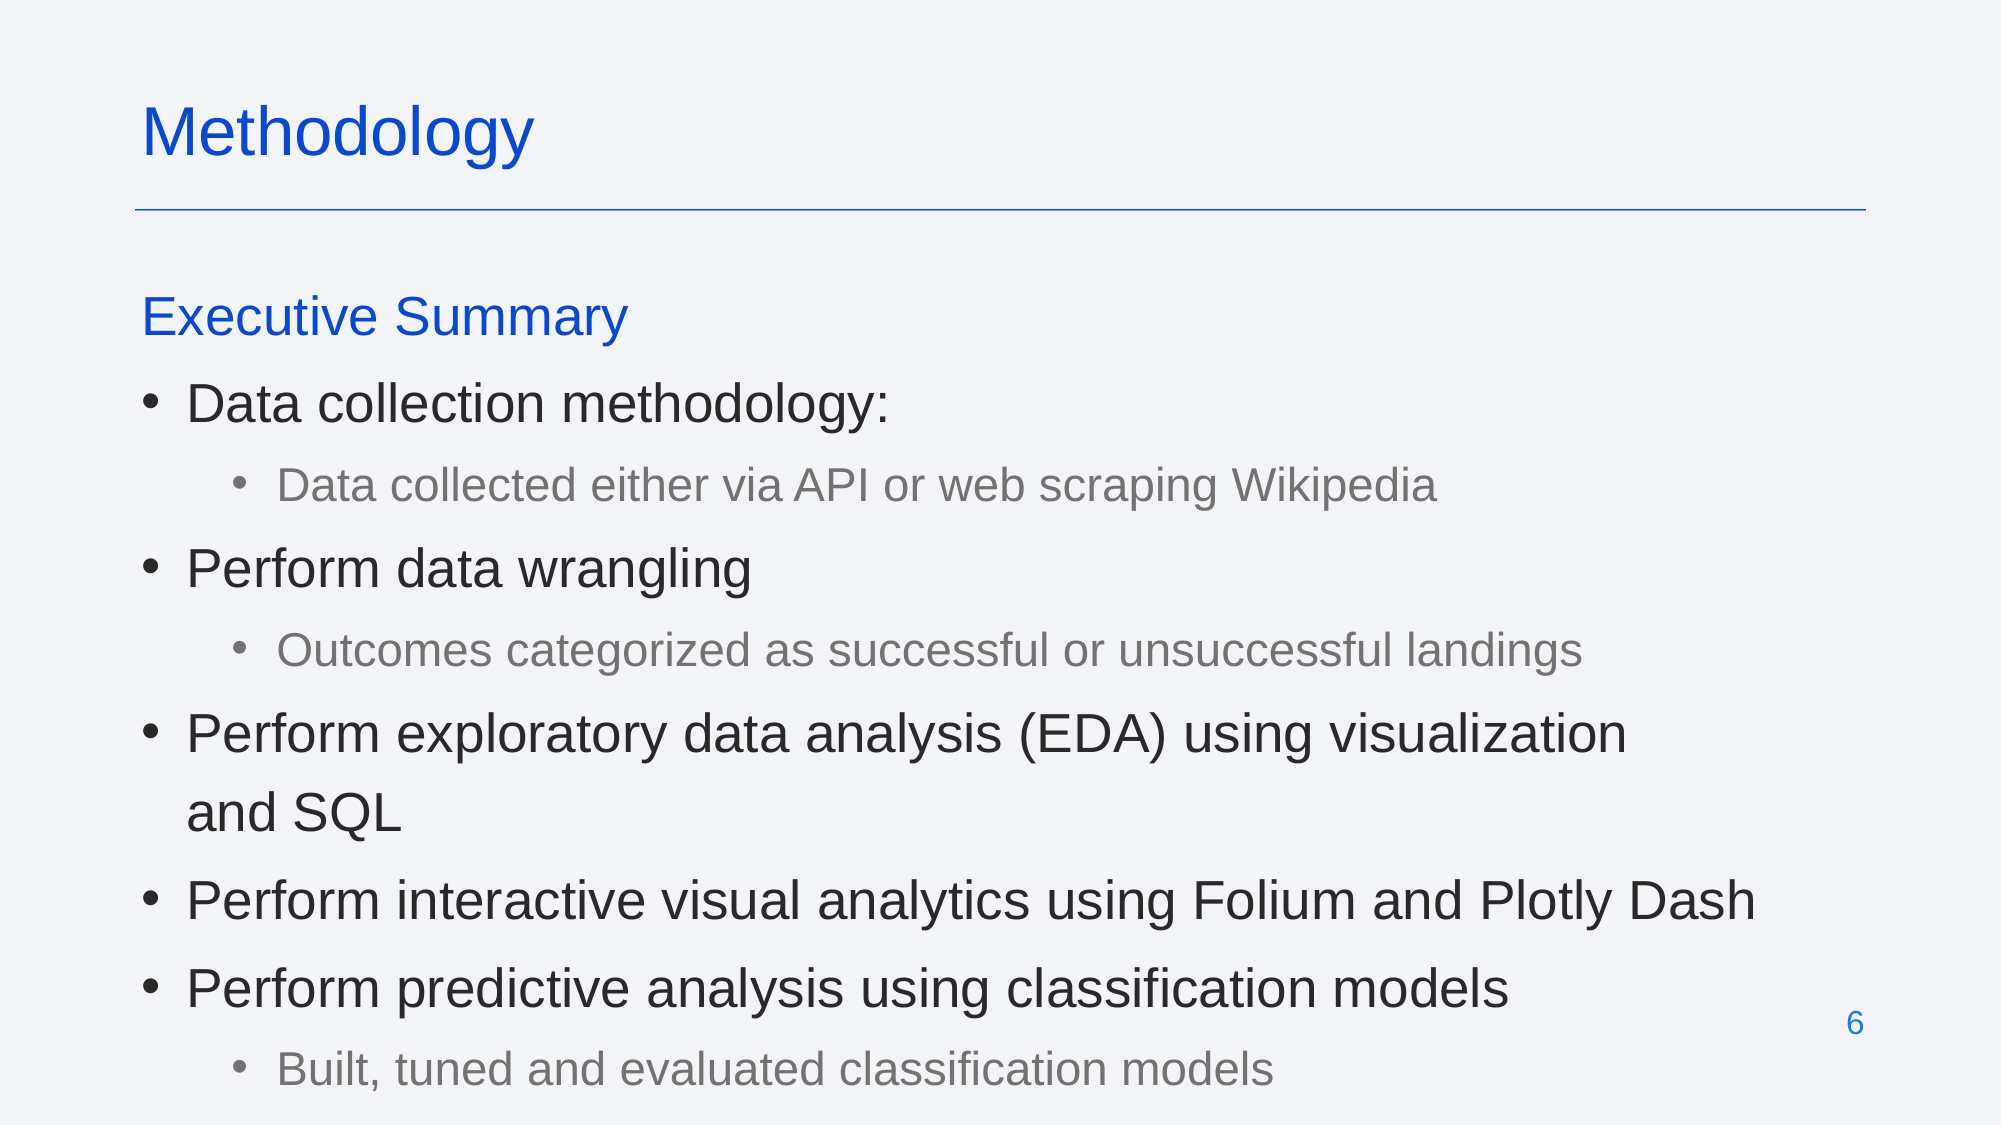

Methodology
Executive Summary
Data collection methodology:
Data collected either via API or web scraping Wikipedia
Perform data wrangling
Outcomes categorized as successful or unsuccessful landings
Perform exploratory data analysis (EDA) using visualization and SQL
Perform interactive visual analytics using Folium and Plotly Dash
Perform predictive analysis using classification models
Built, tuned and evaluated classification models

6